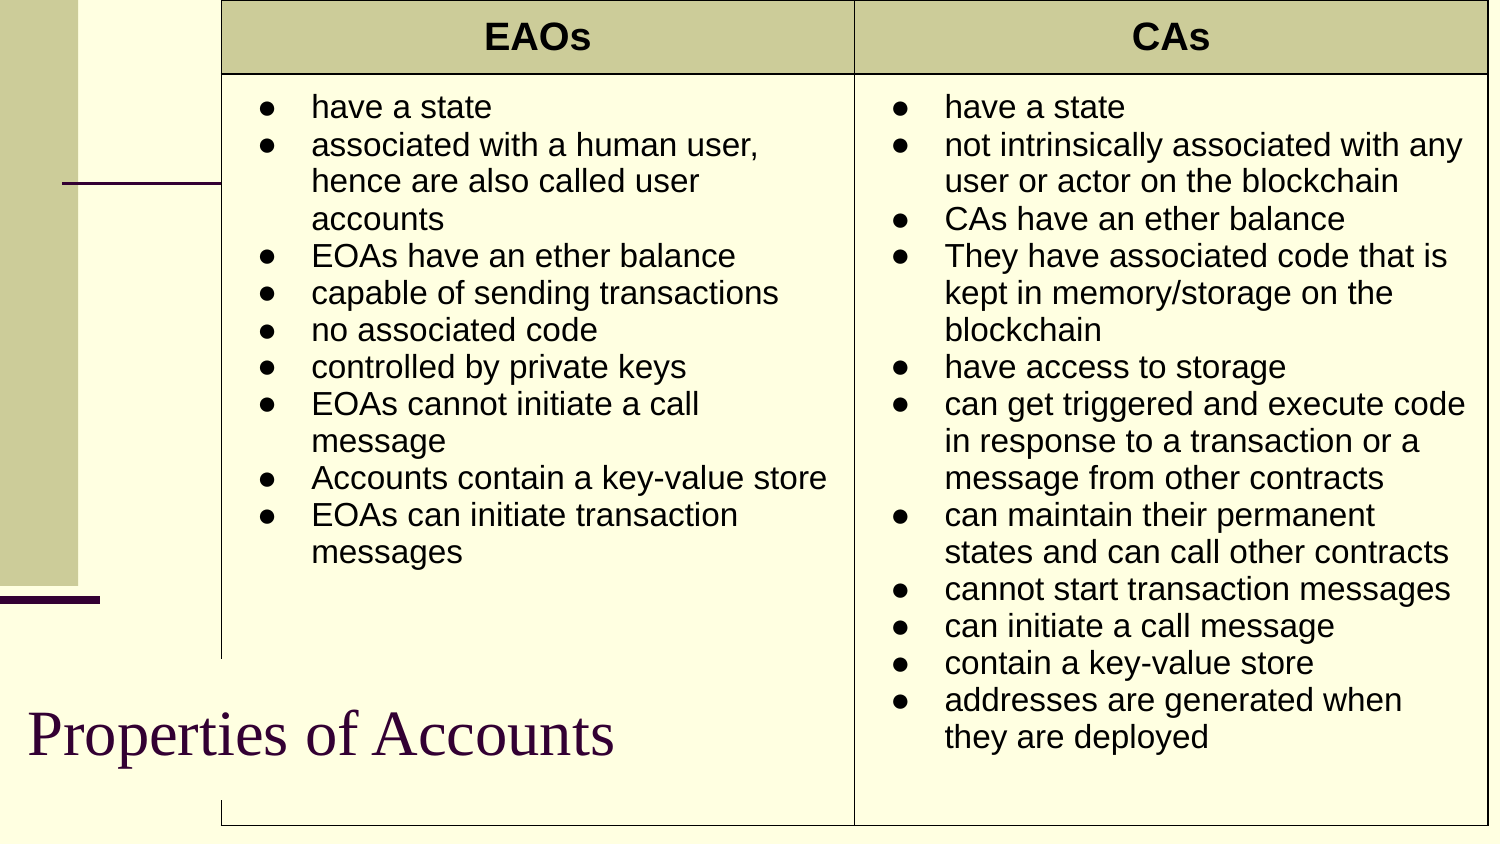

| EAOs | CAs |
| --- | --- |
| have a state associated with a human user, hence are also called user accounts EOAs have an ether balance capable of sending transactions no associated code controlled by private keys EOAs cannot initiate a call message Accounts contain a key-value store EOAs can initiate transaction messages | have a state not intrinsically associated with any user or actor on the blockchain CAs have an ether balance They have associated code that is kept in memory/storage on the blockchain have access to storage can get triggered and execute code in response to a transaction or a message from other contracts can maintain their permanent states and can call other contracts cannot start transaction messages can initiate a call message contain a key-value store addresses are generated when they are deployed |
# Properties of Accounts